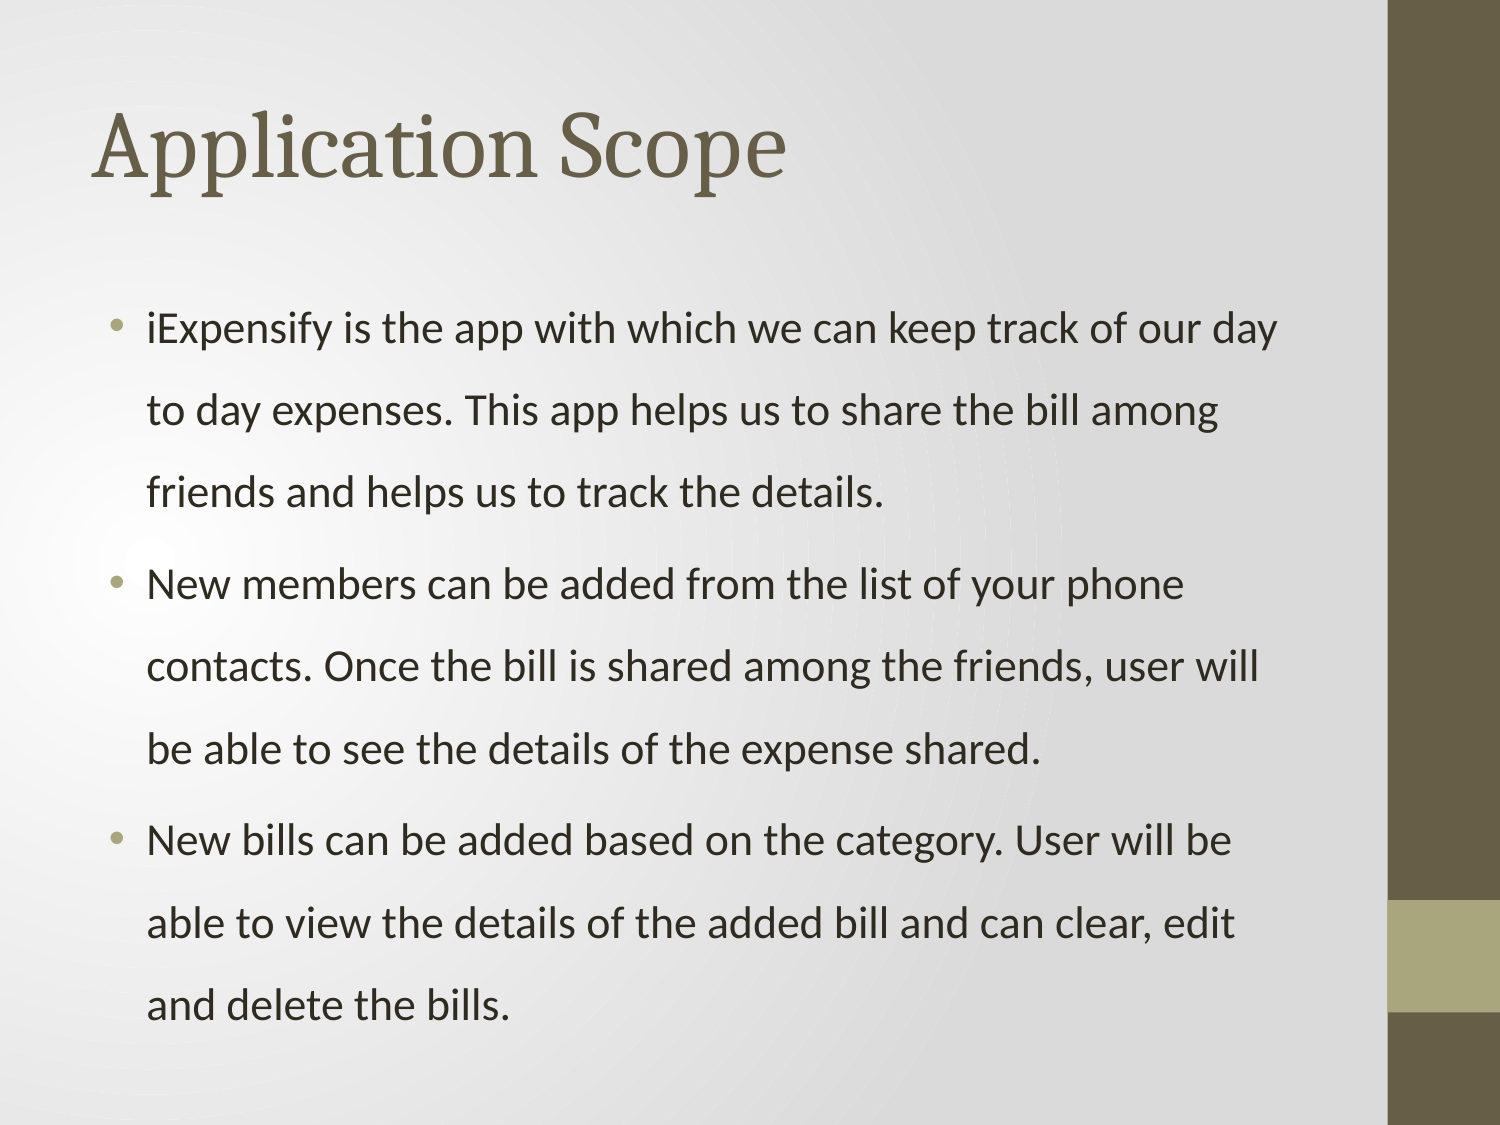

# Application Scope
iExpensify is the app with which we can keep track of our day to day expenses. This app helps us to share the bill among friends and helps us to track the details.
New members can be added from the list of your phone contacts. Once the bill is shared among the friends, user will be able to see the details of the expense shared.
New bills can be added based on the category. User will be able to view the details of the added bill and can clear, edit and delete the bills.